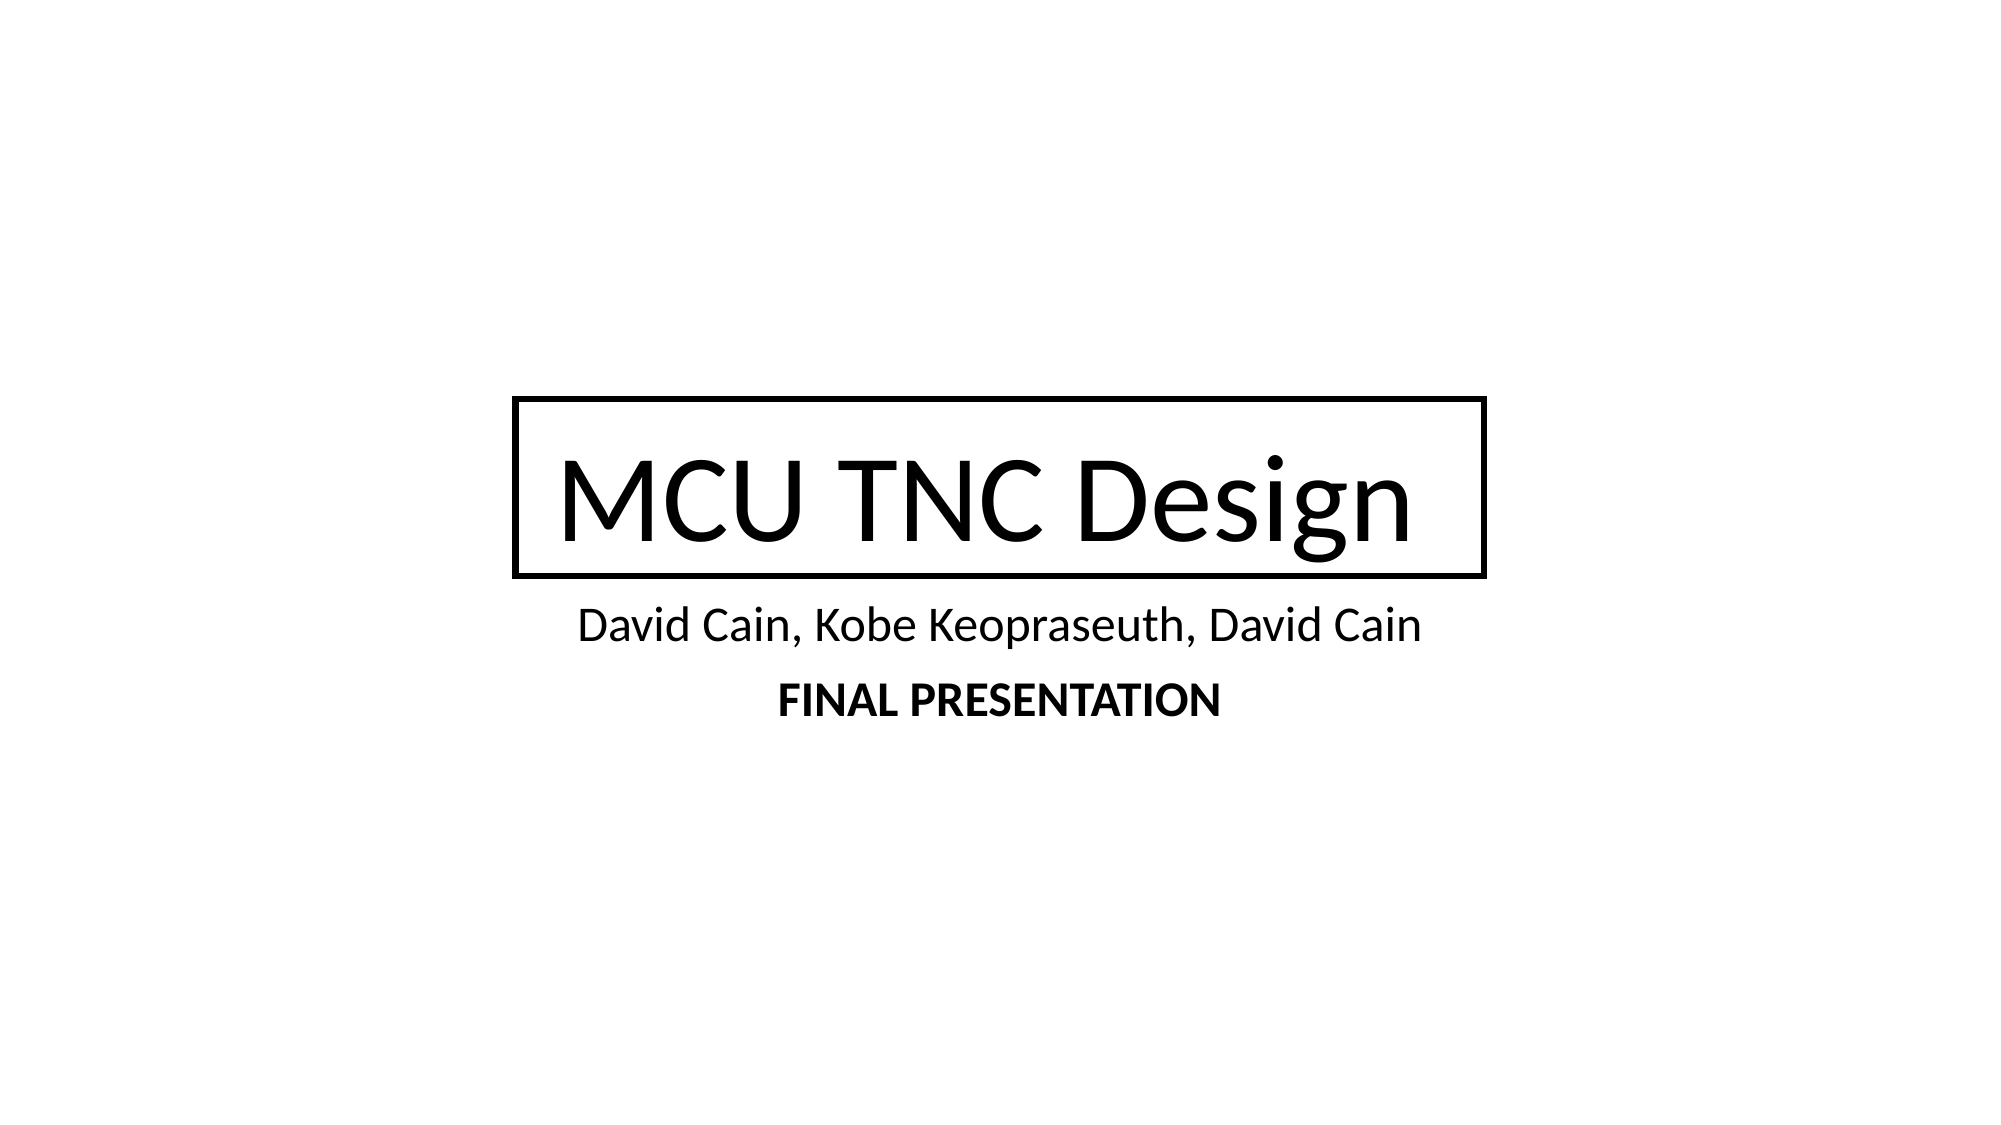

# MCU TNC Design

David Cain, Kobe Keopraseuth, David Cain
FINAL PRESENTATION